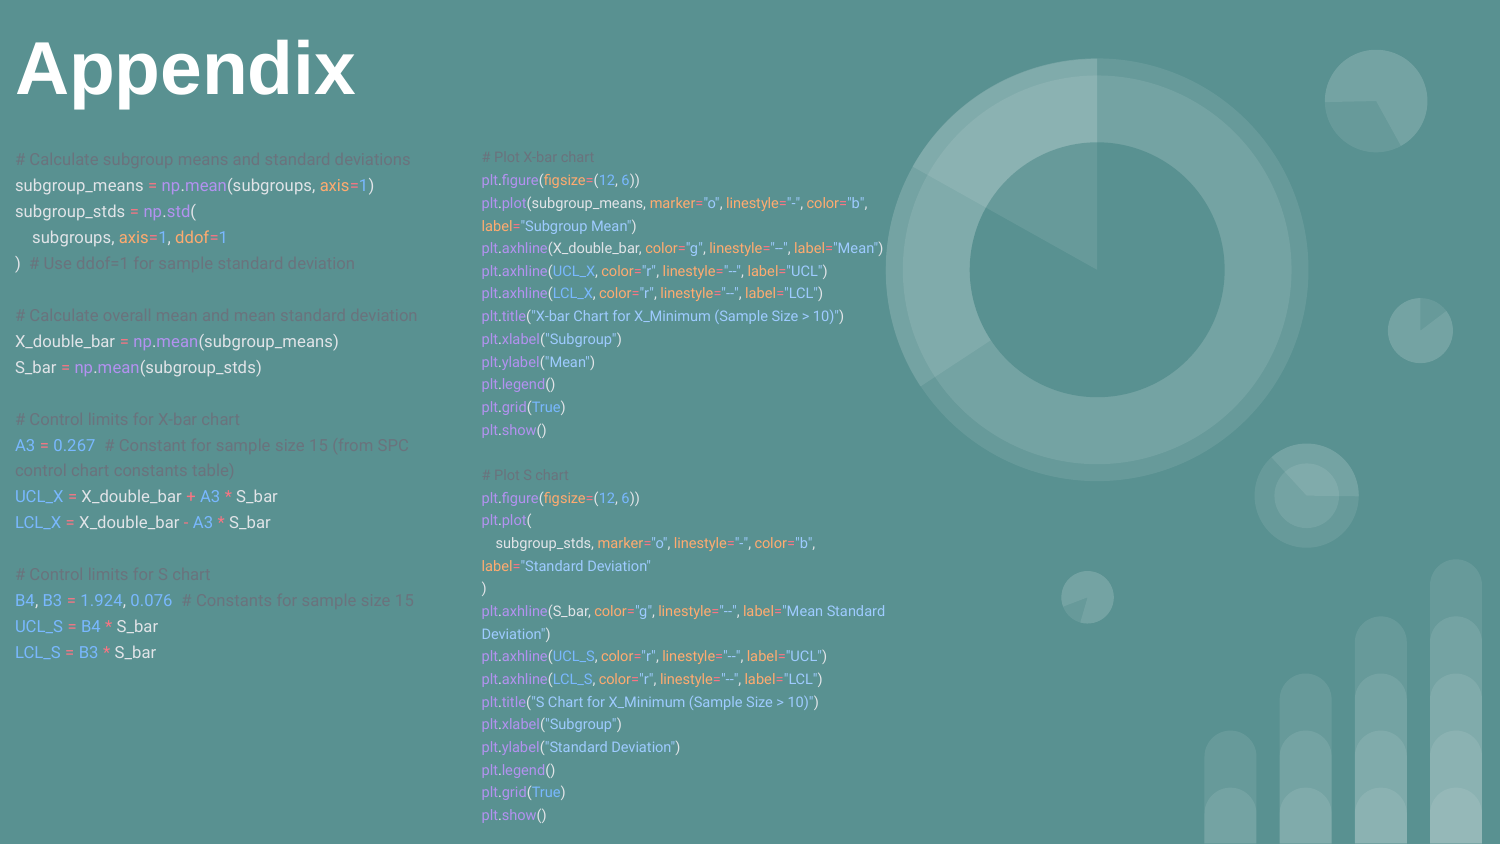

# Appendix
# Calculate subgroup means and standard deviations
subgroup_means = np.mean(subgroups, axis=1)
subgroup_stds = np.std(
    subgroups, axis=1, ddof=1
)  # Use ddof=1 for sample standard deviation

# Calculate overall mean and mean standard deviation
X_double_bar = np.mean(subgroup_means)
S_bar = np.mean(subgroup_stds)

# Control limits for X-bar chart
A3 = 0.267  # Constant for sample size 15 (from SPC control chart constants table)
UCL_X = X_double_bar + A3 * S_bar
LCL_X = X_double_bar - A3 * S_bar

# Control limits for S chart
B4, B3 = 1.924, 0.076  # Constants for sample size 15
UCL_S = B4 * S_bar
LCL_S = B3 * S_bar

# Plot X-bar chart
plt.figure(figsize=(12, 6))
plt.plot(subgroup_means, marker="o", linestyle="-", color="b", label="Subgroup Mean")
plt.axhline(X_double_bar, color="g", linestyle="--", label="Mean")
plt.axhline(UCL_X, color="r", linestyle="--", label="UCL")
plt.axhline(LCL_X, color="r", linestyle="--", label="LCL")
plt.title("X-bar Chart for X_Minimum (Sample Size > 10)")
plt.xlabel("Subgroup")
plt.ylabel("Mean")
plt.legend()
plt.grid(True)
plt.show()

# Plot S chart
plt.figure(figsize=(12, 6))
plt.plot(
    subgroup_stds, marker="o", linestyle="-", color="b", label="Standard Deviation"
)
plt.axhline(S_bar, color="g", linestyle="--", label="Mean Standard Deviation")
plt.axhline(UCL_S, color="r", linestyle="--", label="UCL")
plt.axhline(LCL_S, color="r", linestyle="--", label="LCL")
plt.title("S Chart for X_Minimum (Sample Size > 10)")
plt.xlabel("Subgroup")
plt.ylabel("Standard Deviation")
plt.legend()
plt.grid(True)
plt.show()